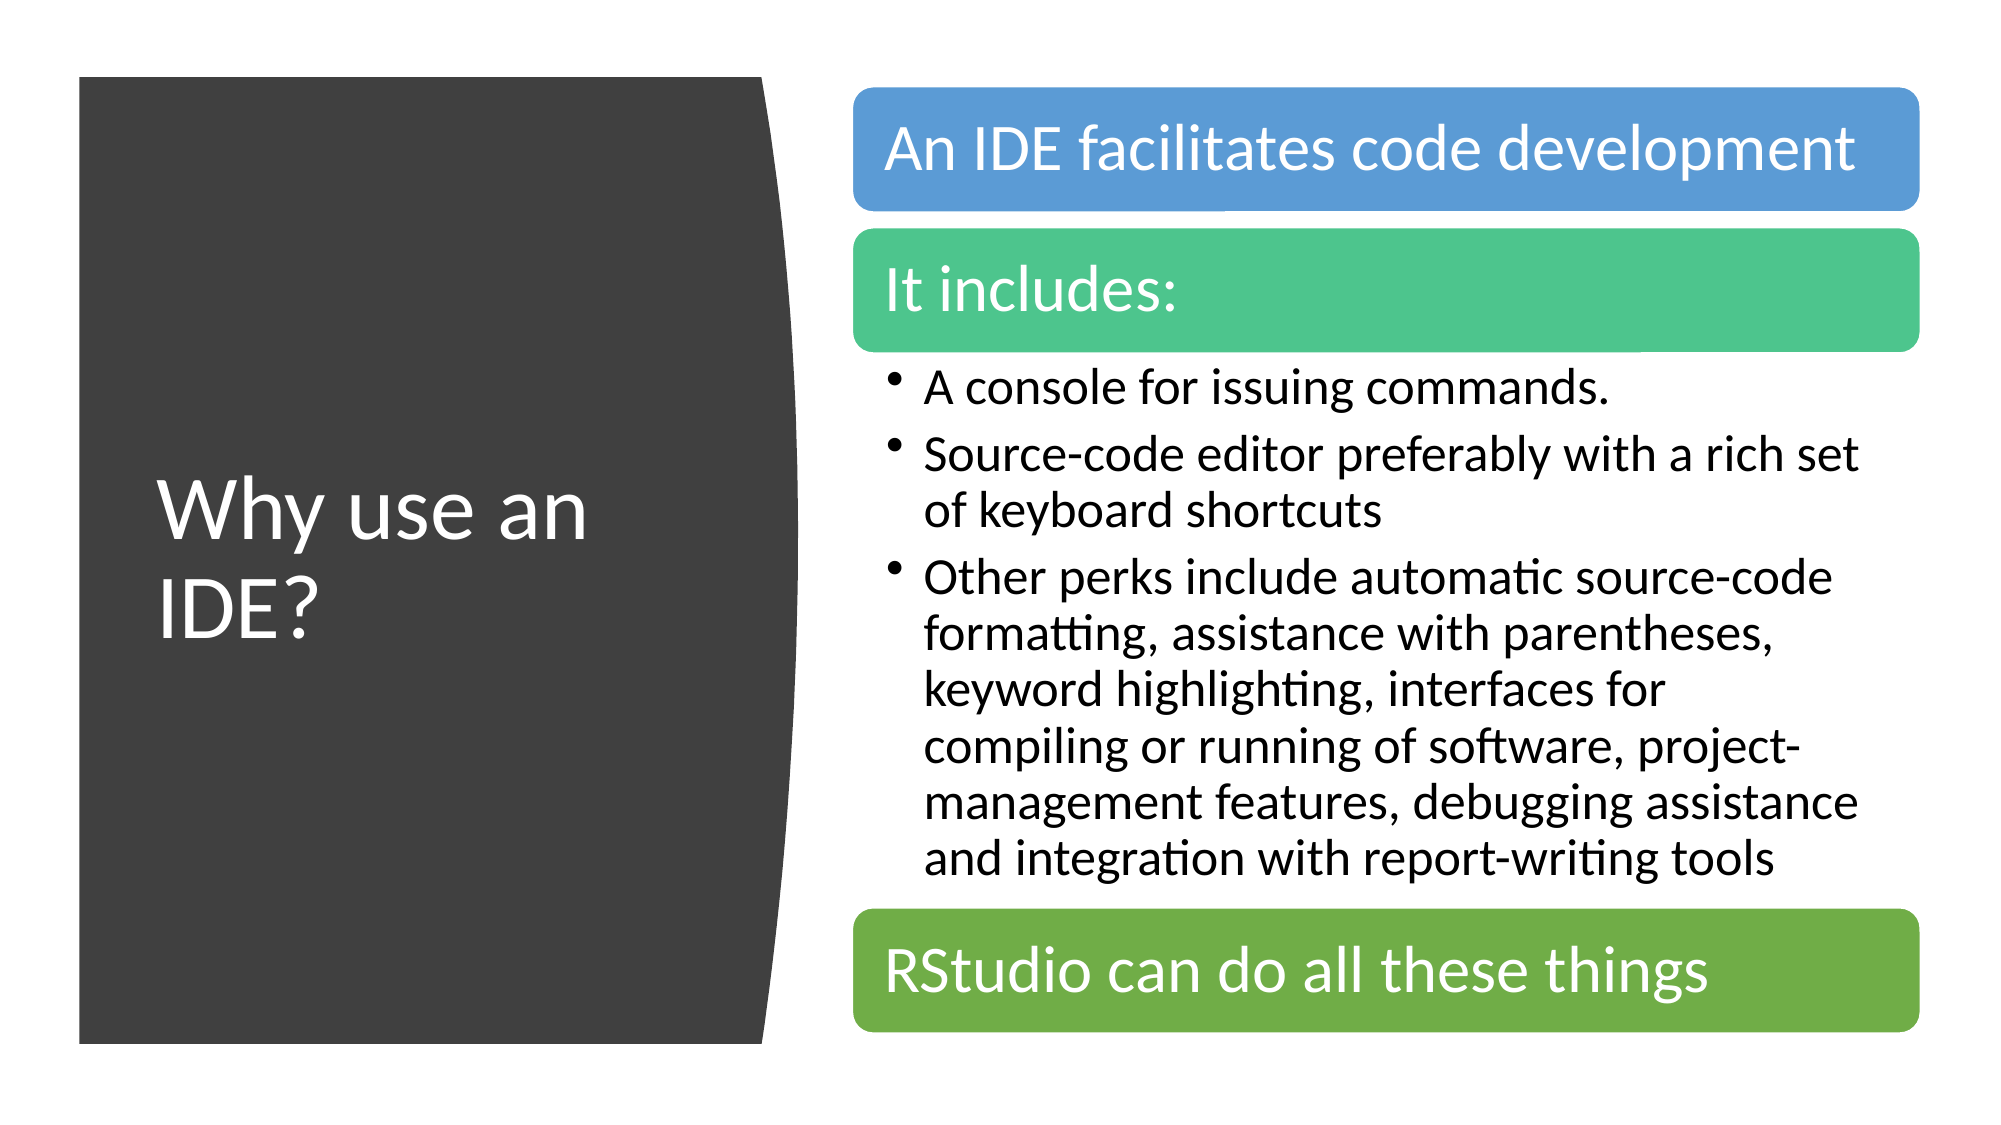

An IDE facilitates code development
It includes:
A console for issuing commands.
Source-code editor preferably with a rich set of keyboard shortcuts
Other perks include automatic source-code formatting, assistance with parentheses, keyword highlighting, interfaces for compiling or running of software, project-management features, debugging assistance and integration with report-writing tools
RStudio can do all these things

# Why use an IDE?